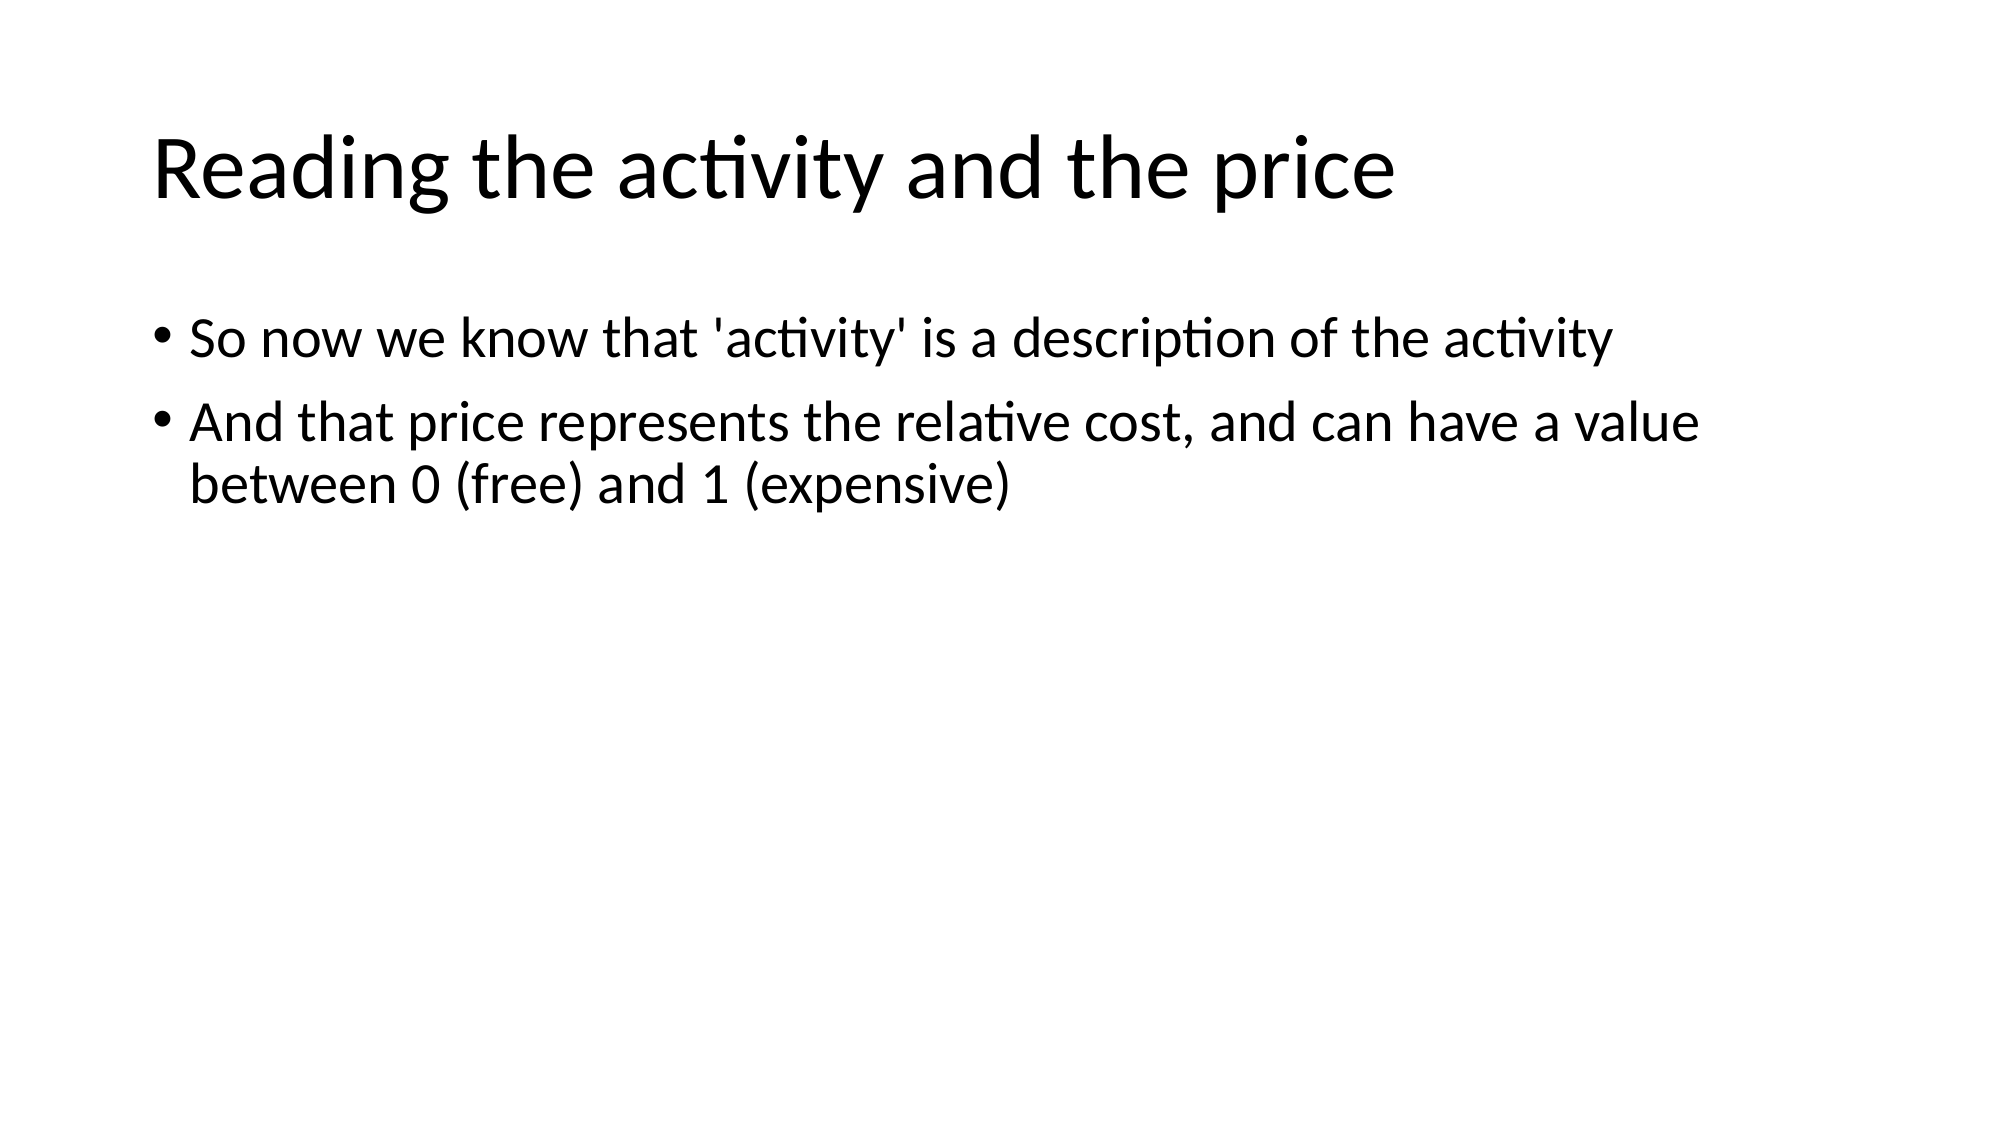

# Reading the activity and the price
So now we know that 'activity' is a description of the activity
And that price represents the relative cost, and can have a value between 0 (free) and 1 (expensive)